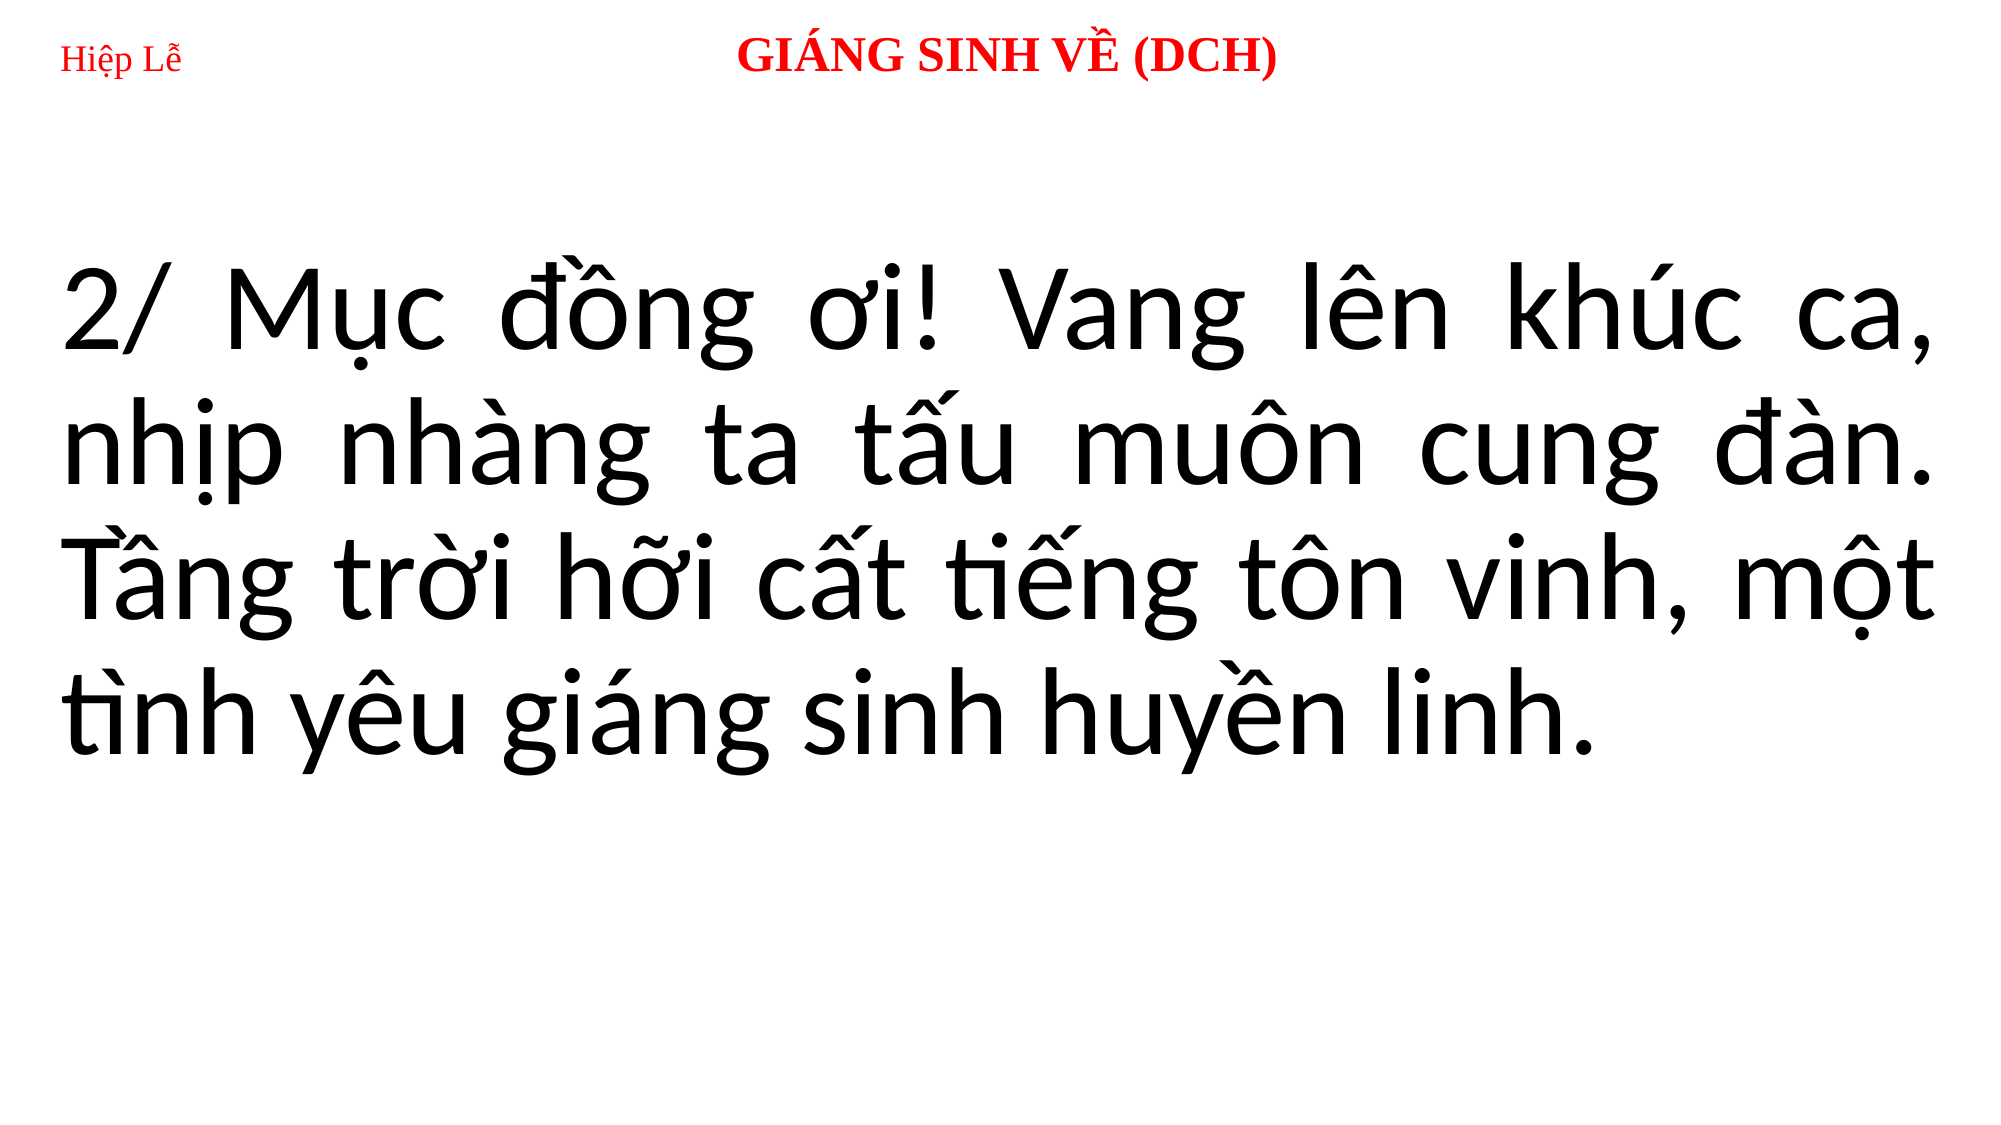

# Hiệp Lễ                                       	        GIÁNG SINH VỀ (DCH)
2/ Mục đồng ơi! Vang lên khúc ca, nhịp nhàng ta tấu muôn cung đàn. Tầng trời hỡi cất tiếng tôn vinh, một tình yêu giáng sinh huyền linh.